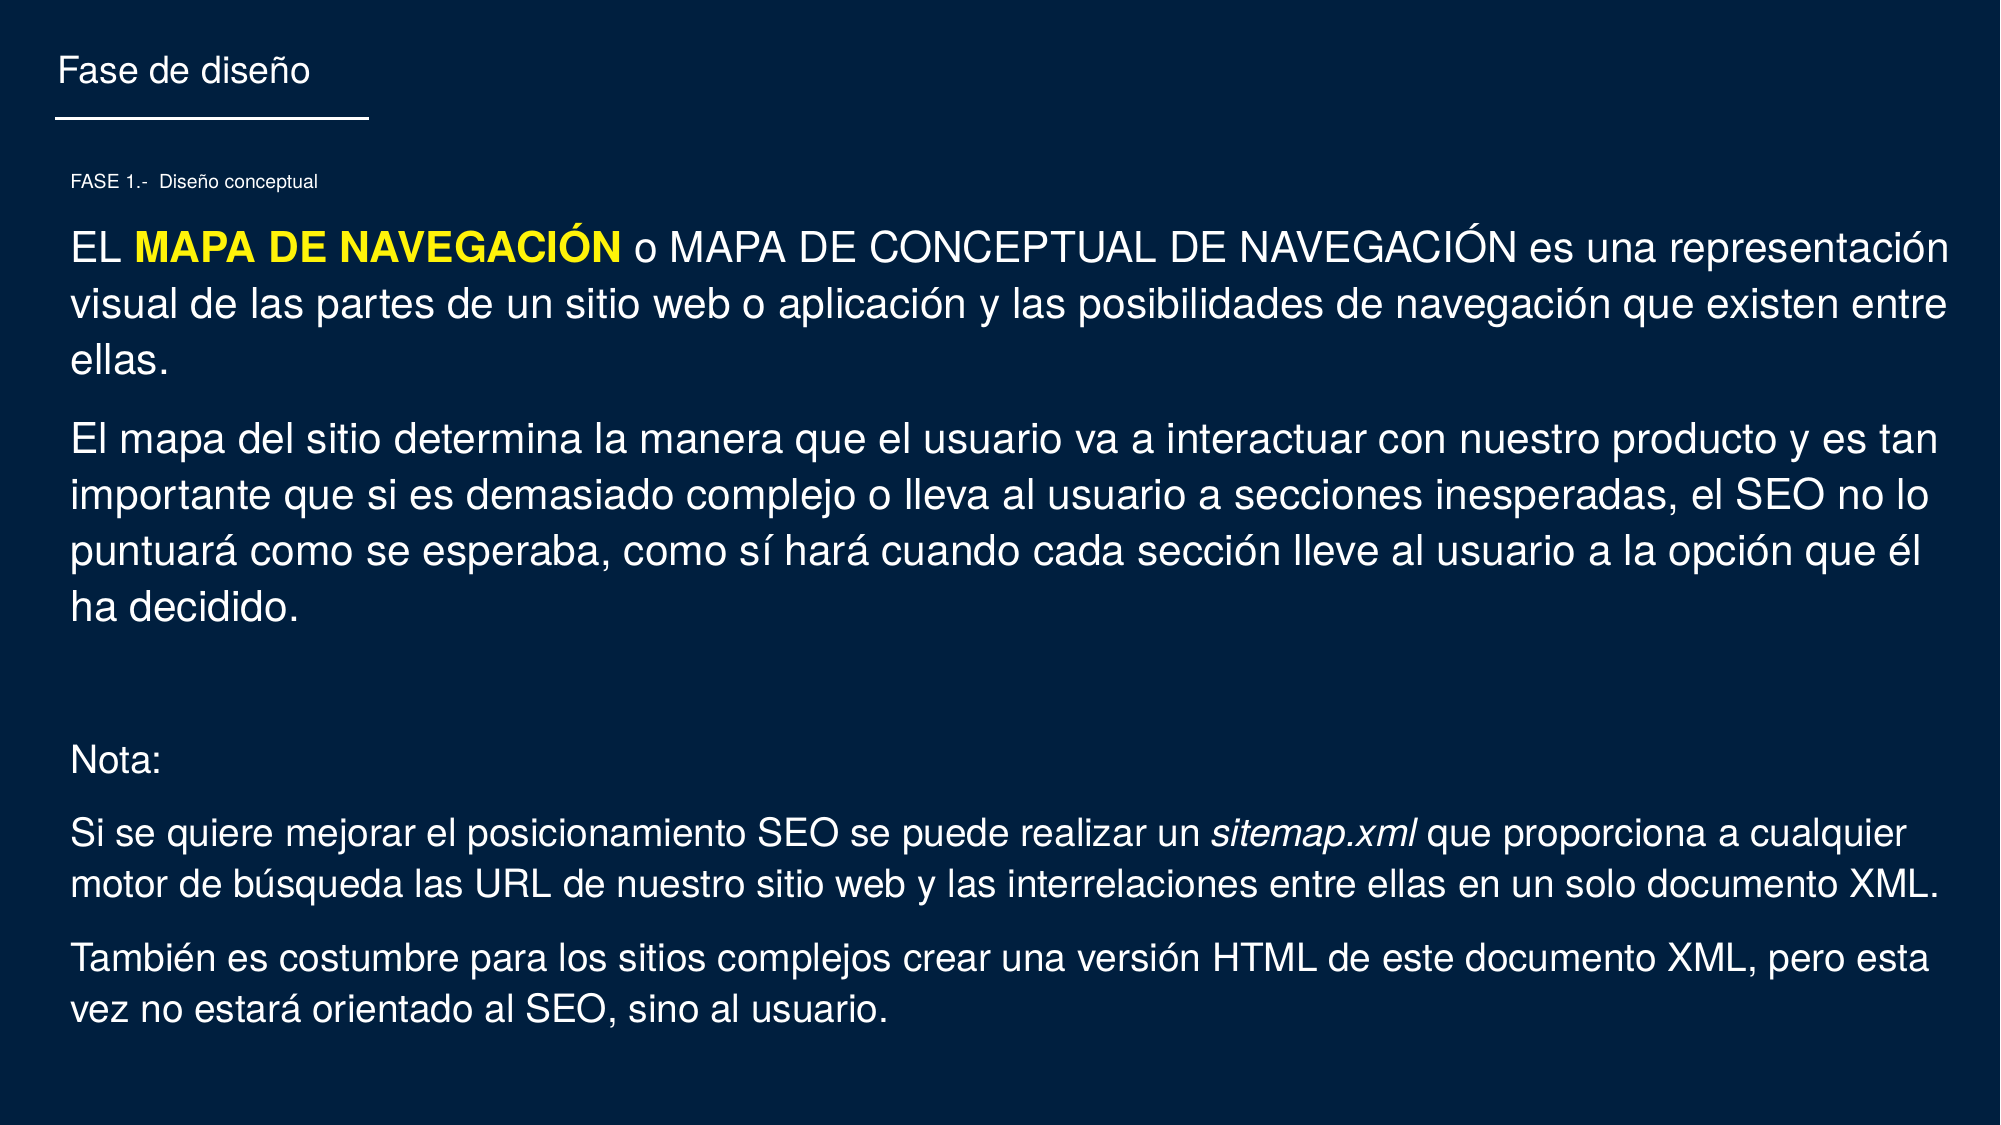

Fase de diseño
FASE 1.-  Diseño conceptual
EL MAPA DE NAVEGACIÓN o MAPA DE CONCEPTUAL DE NAVEGACIÓN es una representación visual de las partes de un sitio web o aplicación y las posibilidades de navegación que existen entre ellas.
El mapa del sitio determina la manera que el usuario va a interactuar con nuestro producto y es tan importante que si es demasiado complejo o lleva al usuario a secciones inesperadas, el SEO no lo puntuará como se esperaba, como sí hará cuando cada sección lleve al usuario a la opción que él ha decidido.

Nota:
Si se quiere mejorar el posicionamiento SEO se puede realizar un sitemap.xml que proporciona a cualquier motor de búsqueda las URL de nuestro sitio web y las interrelaciones entre ellas en un solo documento XML.
También es costumbre para los sitios complejos crear una versión HTML de este documento XML, pero esta vez no estará orientado al SEO, sino al usuario.